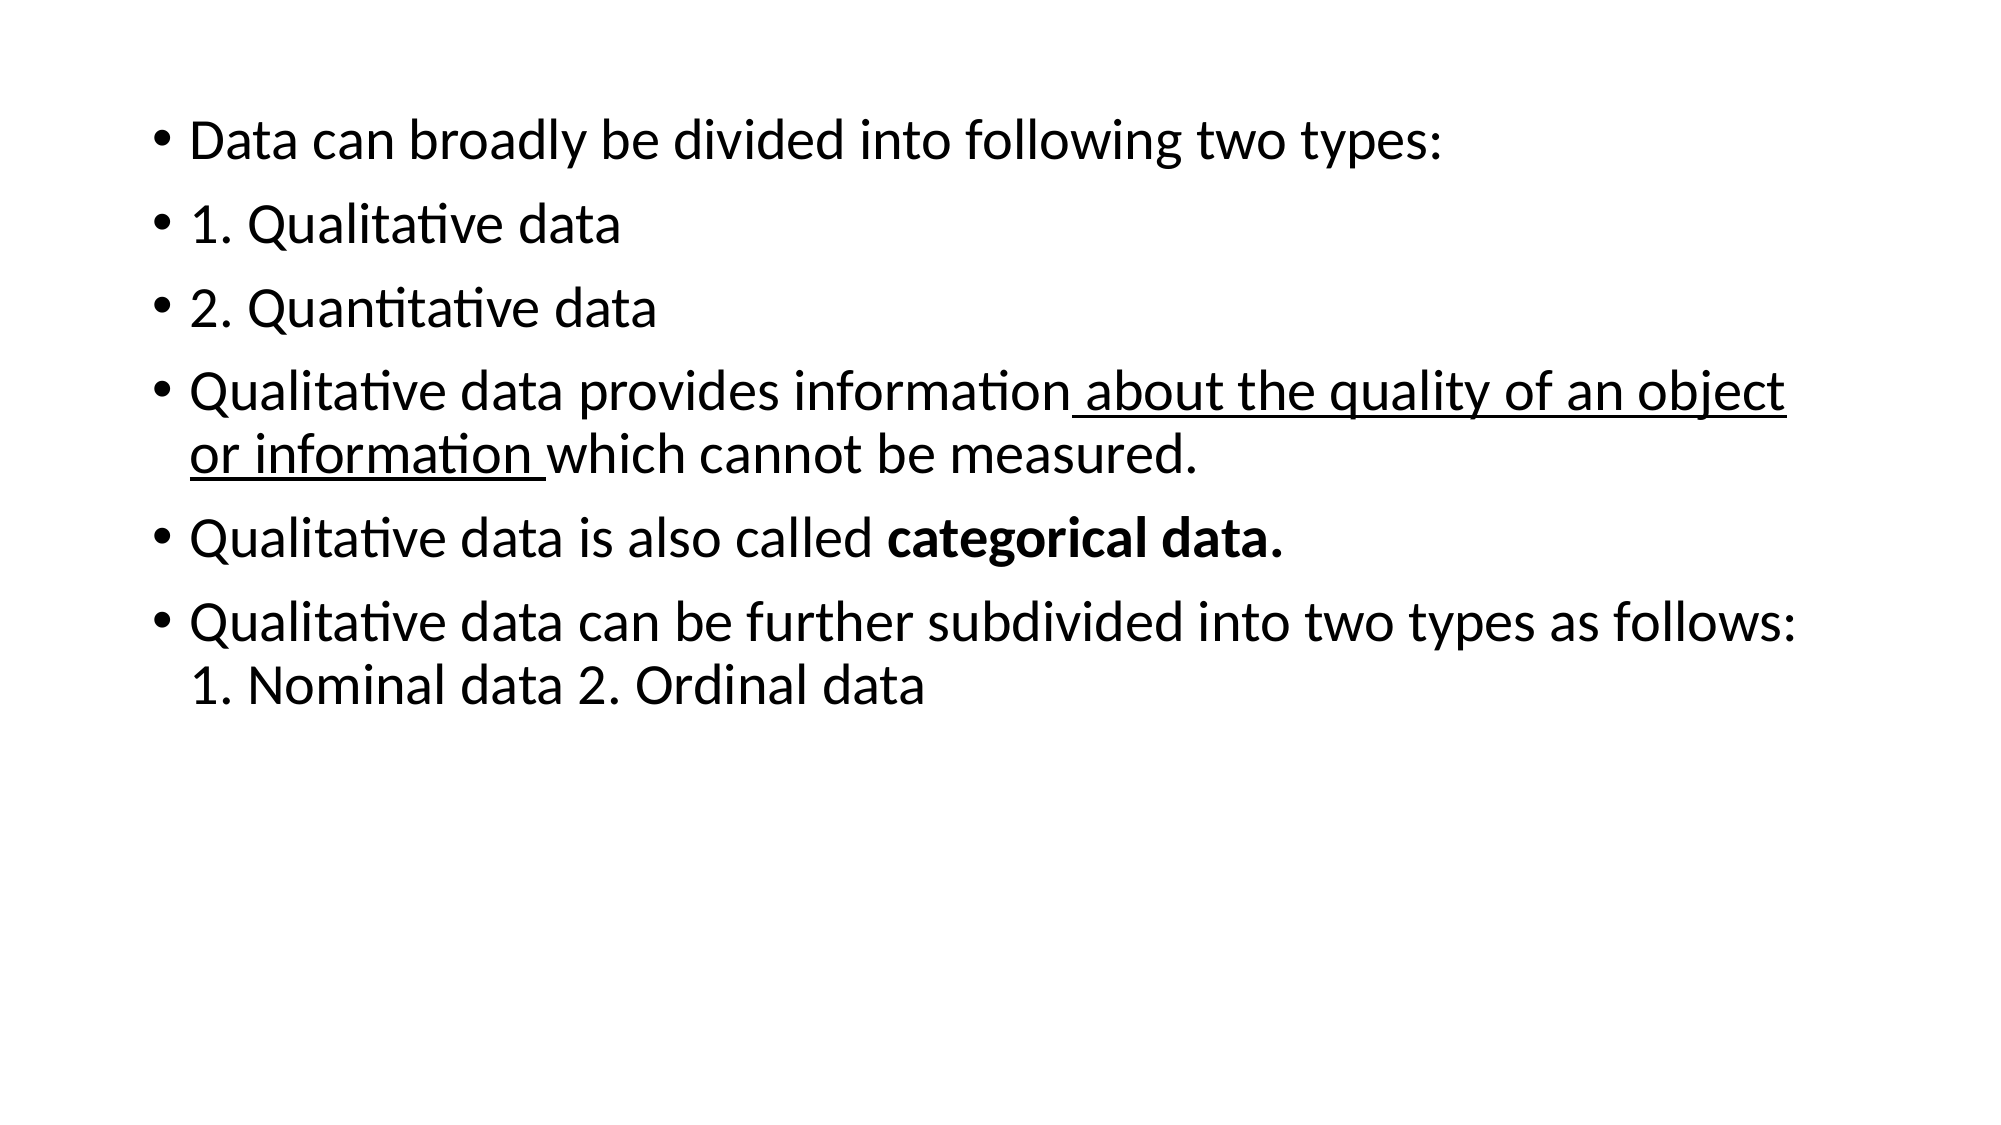

Data can broadly be divided into following two types:
1. Qualitative data
2. Quantitative data
Qualitative data provides information about the quality of an object or information which cannot be measured.
Qualitative data is also called categorical data.
Qualitative data can be further subdivided into two types as follows: 1. Nominal data 2. Ordinal data